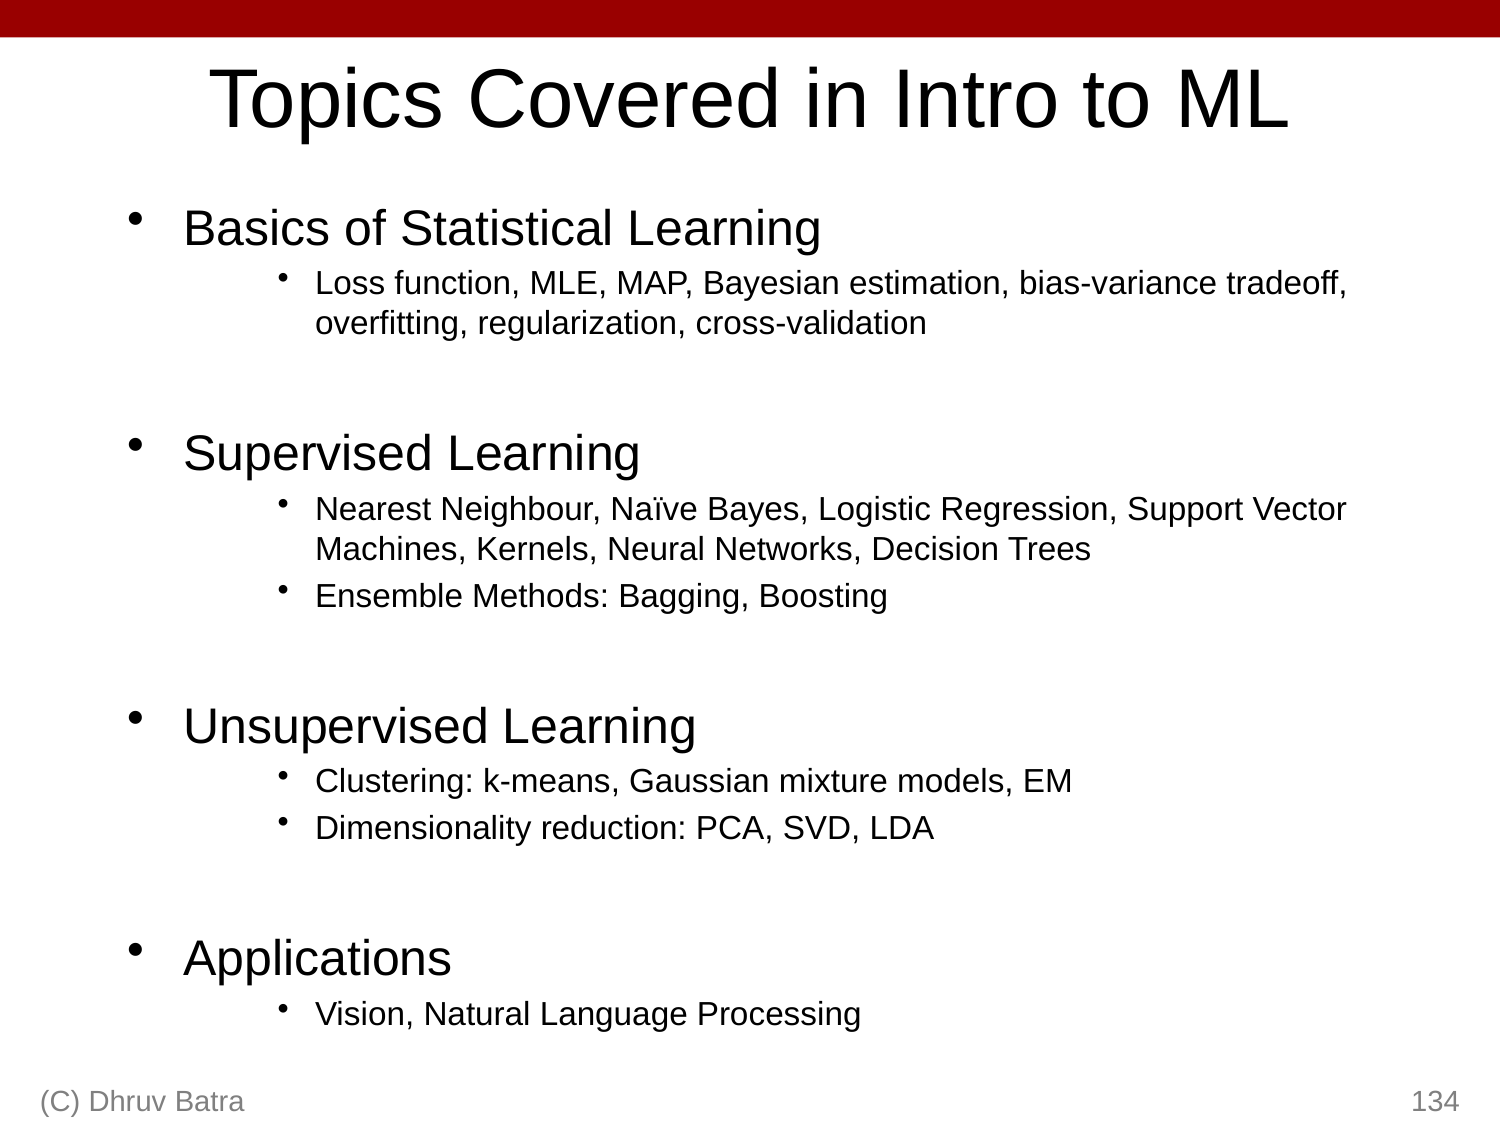

# Topics Covered in Intro to ML
Basics of Statistical Learning
Loss function, MLE, MAP, Bayesian estimation, bias-variance tradeoff, overfitting, regularization, cross-validation

Supervised Learning
Nearest Neighbour, Naïve Bayes, Logistic Regression, Support Vector Machines, Kernels, Neural Networks, Decision Trees
Ensemble Methods: Bagging, Boosting

Unsupervised Learning
Clustering: k-means, Gaussian mixture models, EM
Dimensionality reduction: PCA, SVD, LDA

Applications
Vision, Natural Language Processing

(C) Dhruv Batra
134